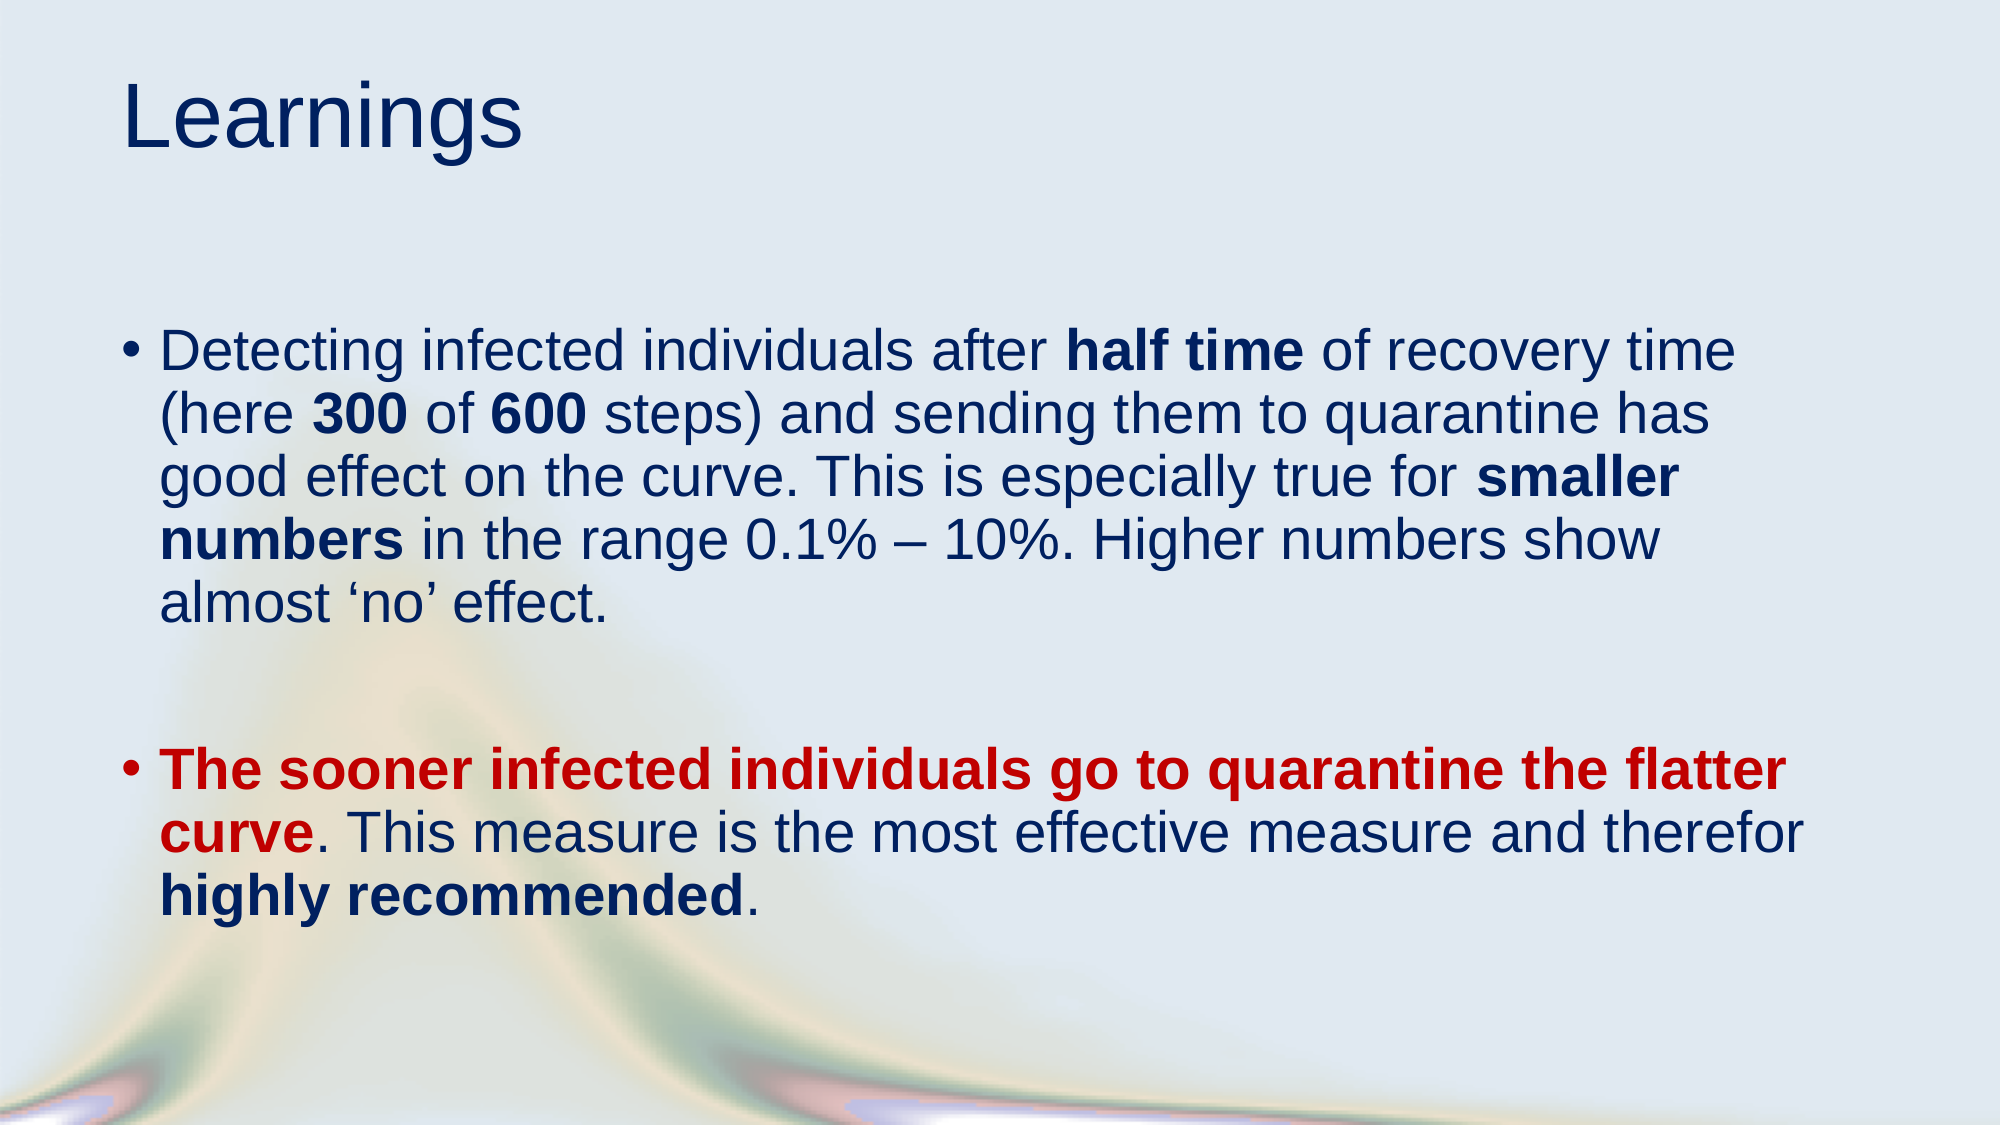

Learnings
Detecting infected individuals after half time of recovery time (here 300 of 600 steps) and sending them to quarantine has good effect on the curve. This is especially true for smaller numbers in the range 0.1% – 10%. Higher numbers show almost ‘no’ effect.

The sooner infected individuals go to quarantine the flatter curve. This measure is the most effective measure and therefor highly recommended.